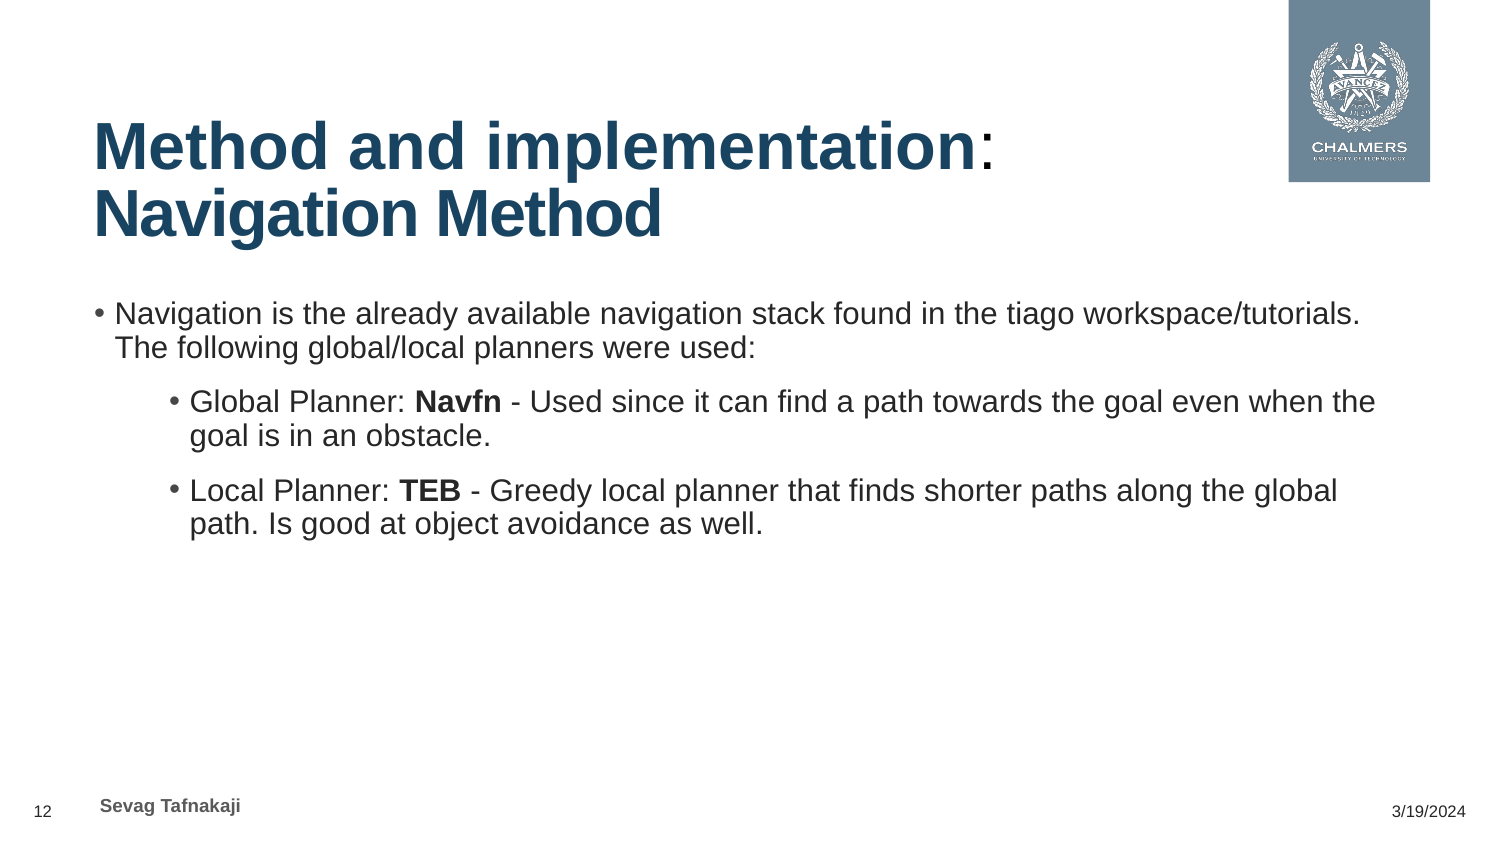

Method and implementation: Navigation Method
Navigation is the already available navigation stack found in the tiago workspace/tutorials. The following global/local planners were used:
Global Planner: Navfn - Used since it can find a path towards the goal even when the goal is in an obstacle.
Local Planner: TEB - Greedy local planner that finds shorter paths along the global path. Is good at object avoidance as well.
Sevag Tafnakaji​
12